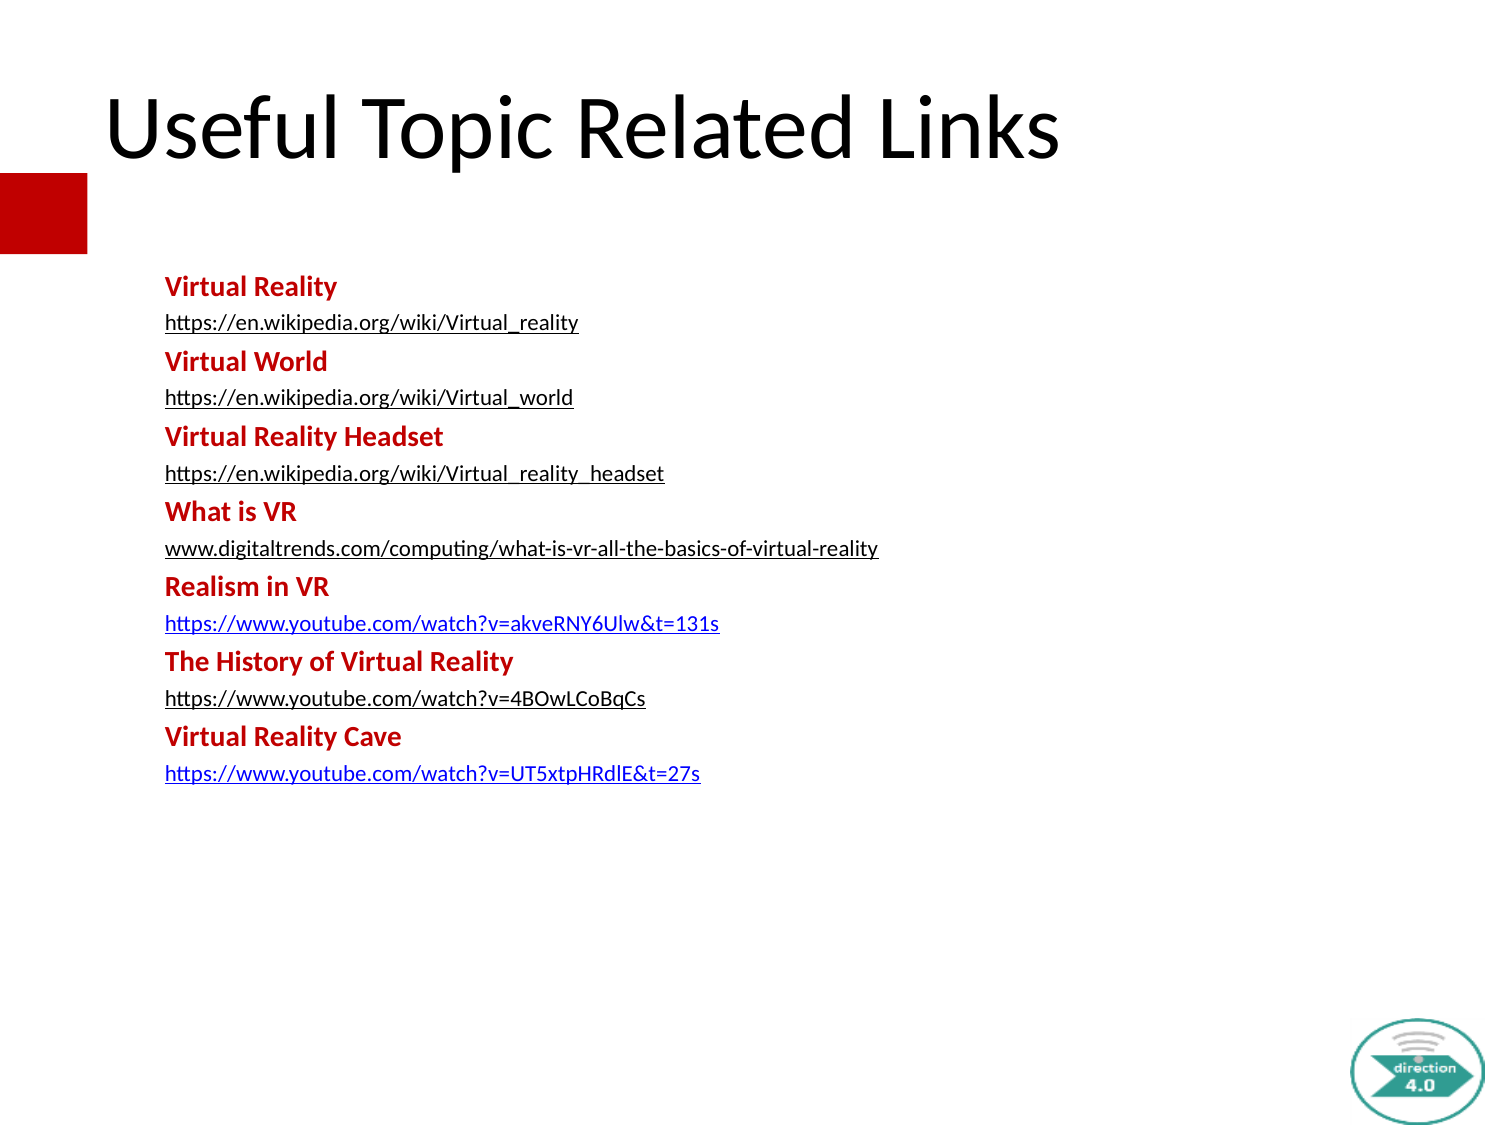

Virtual Reality
https://en.wikipedia.org/wiki/Virtual_reality
Virtual World
https://en.wikipedia.org/wiki/Virtual_world
Virtual Reality Headset
https://en.wikipedia.org/wiki/Virtual_reality_headset
What is VR
www.digitaltrends.com/computing/what-is-vr-all-the-basics-of-virtual-reality
Realism in VR
https://www.youtube.com/watch?v=akveRNY6Ulw&t=131s
The History of Virtual Reality
https://www.youtube.com/watch?v=4BOwLCoBqCs
Virtual Reality Cave
https://www.youtube.com/watch?v=UT5xtpHRdlE&t=27s